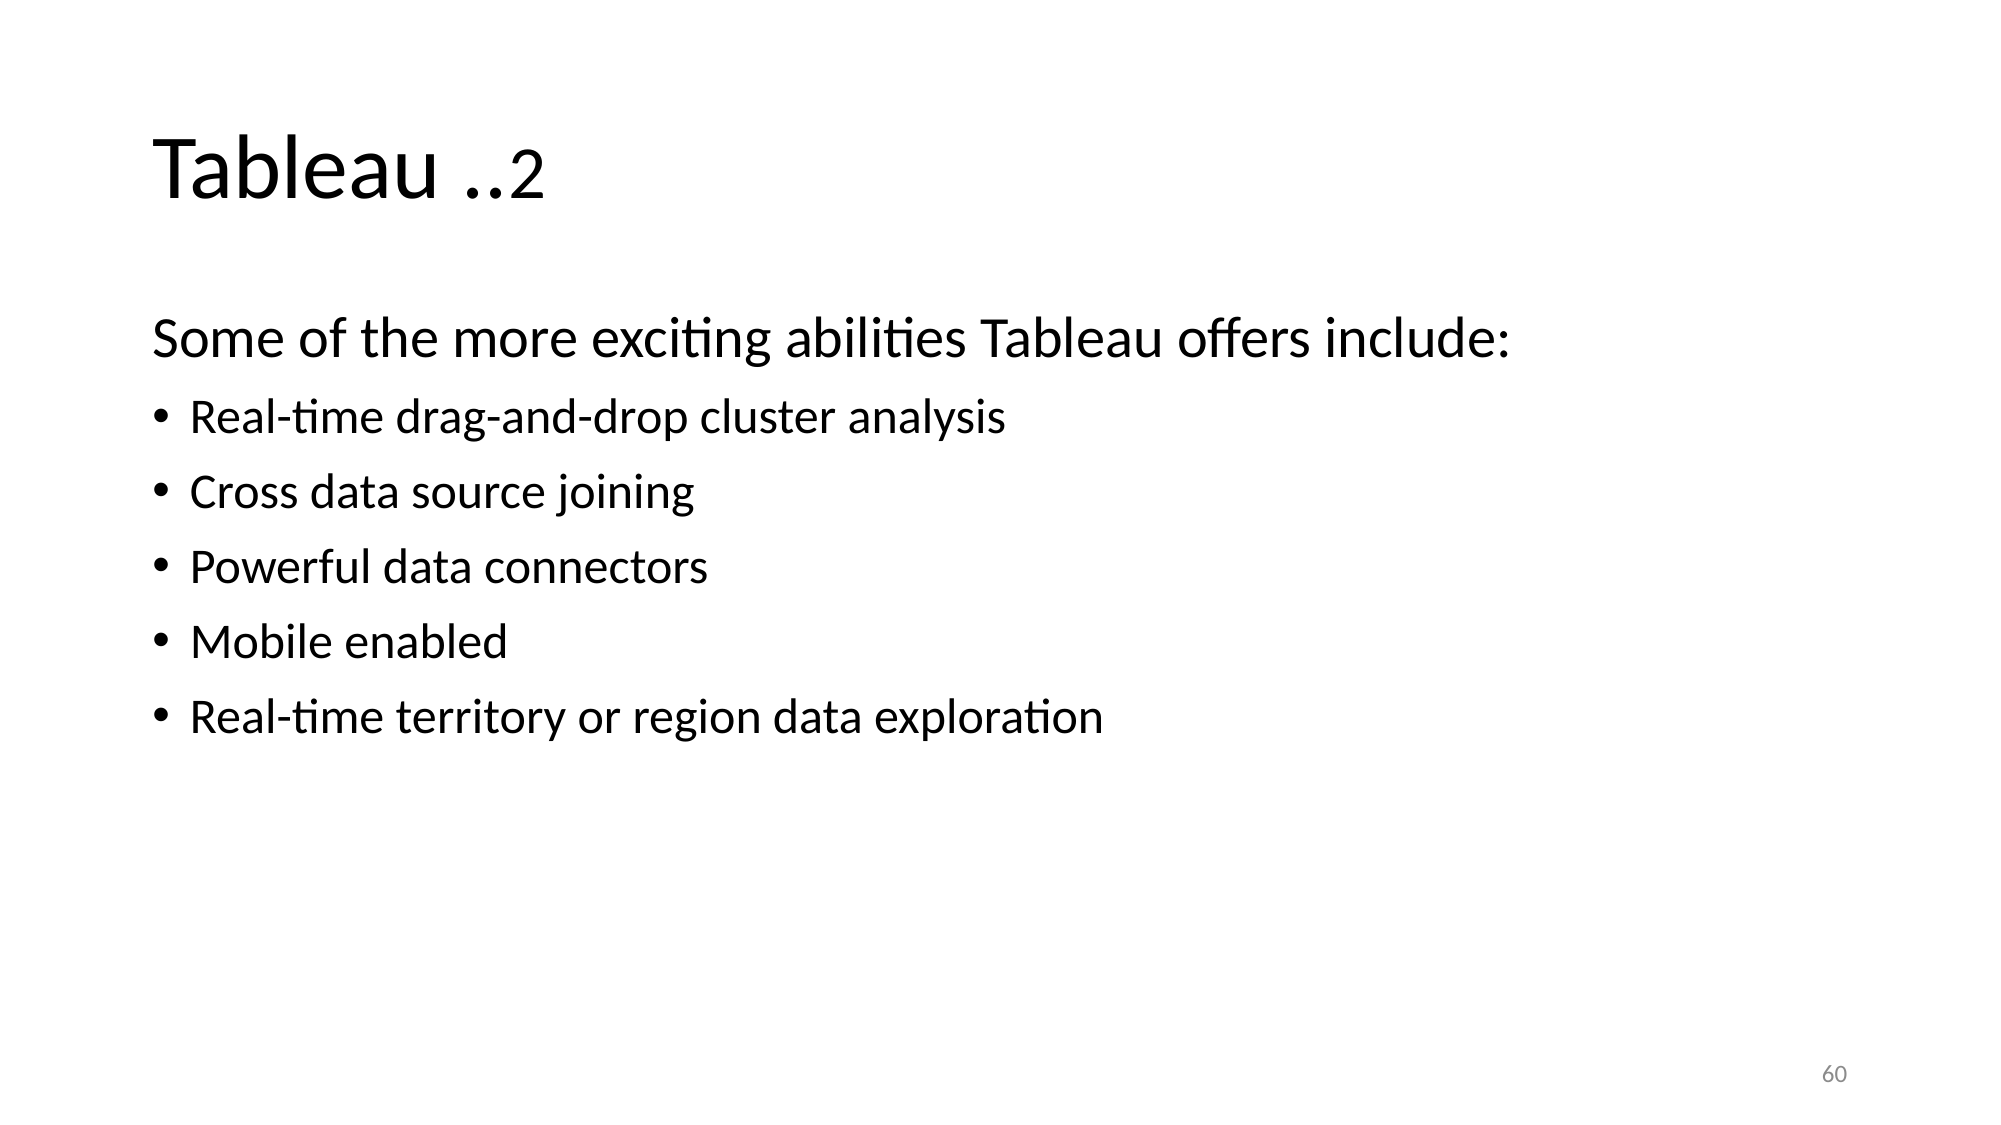

# Tableau ..2
Some of the more exciting abilities Tableau offers include:
Real-time drag-and-drop cluster analysis
Cross data source joining
Powerful data connectors
Mobile enabled
Real-time territory or region data exploration
60